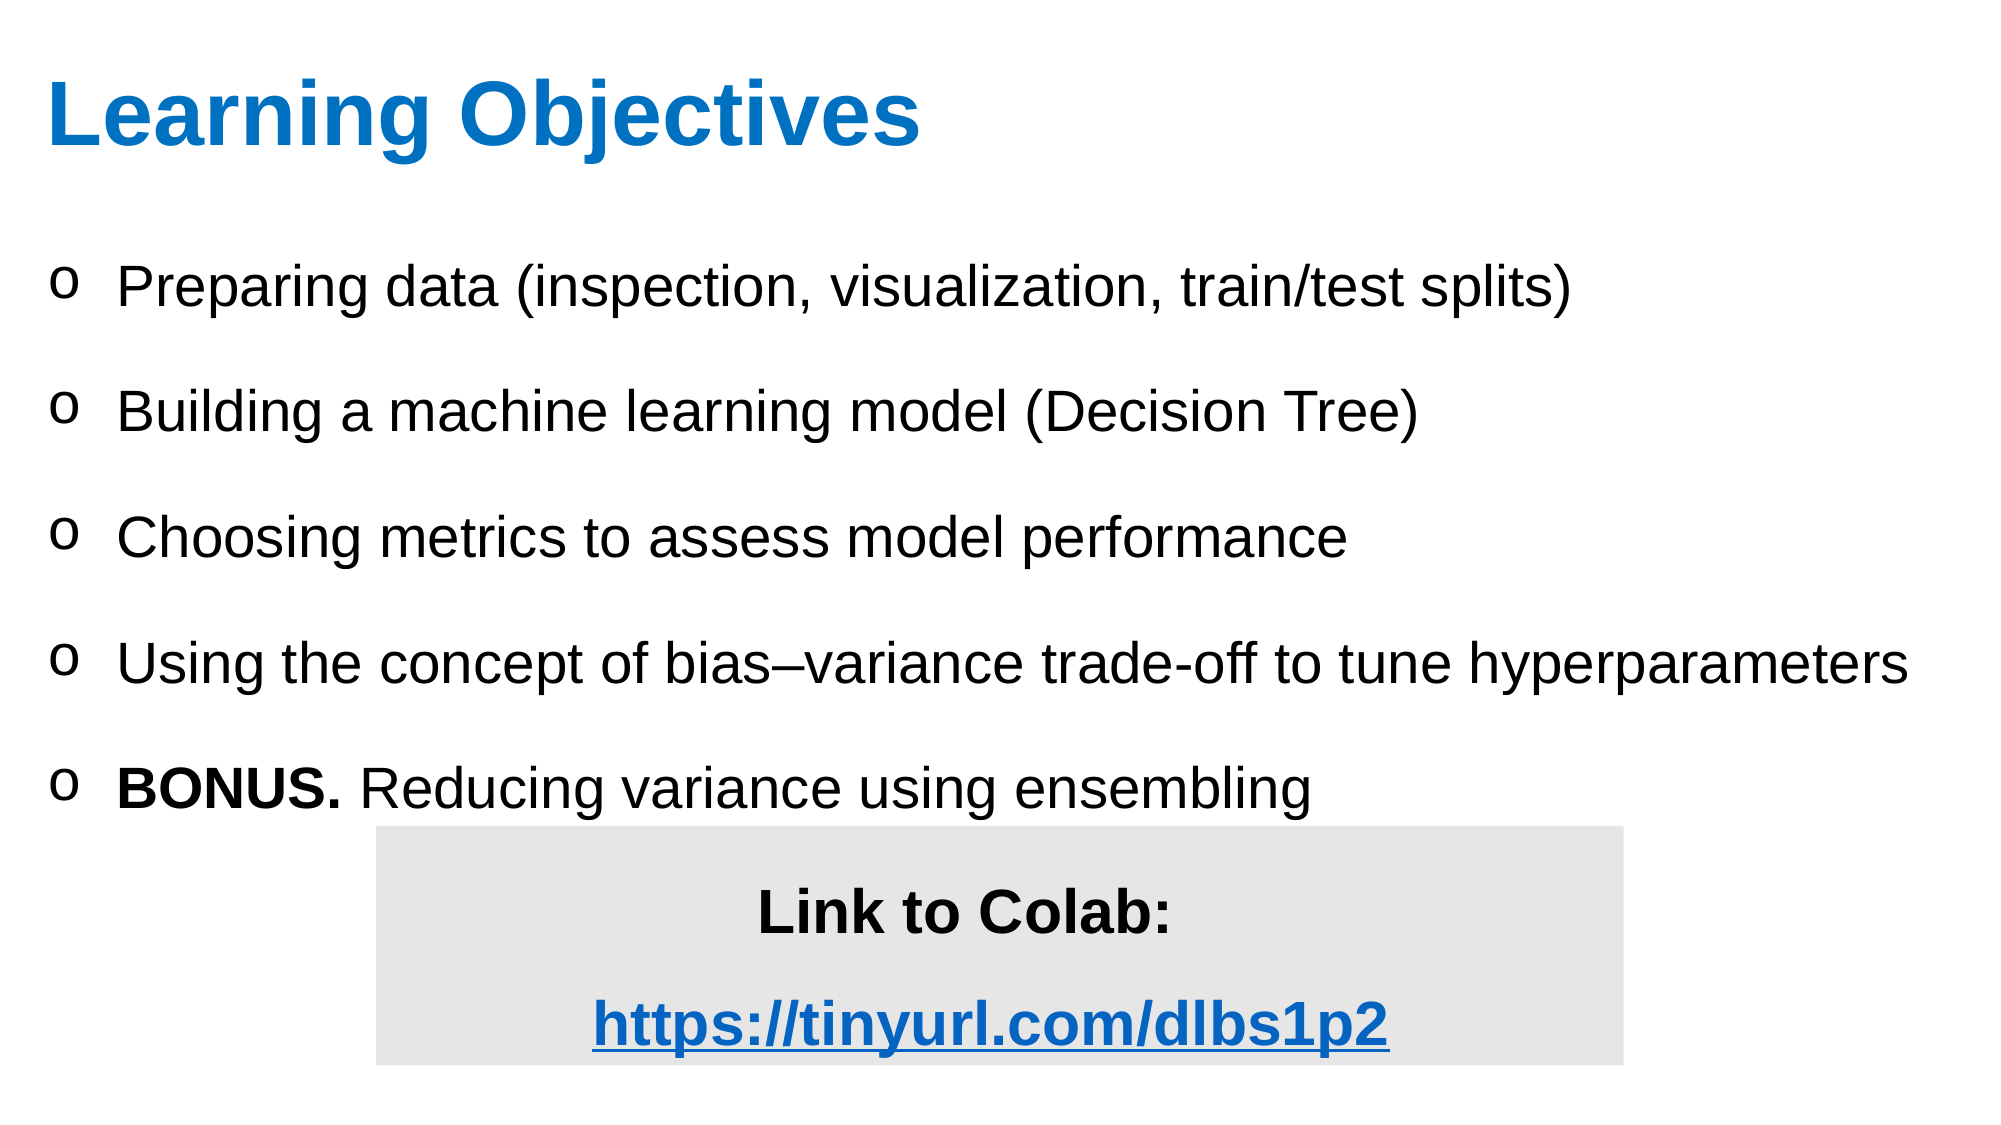

# Learning Objectives
  Preparing data (inspection, visualization, train/test splits)
  Building a machine learning model (Decision Tree)
  Choosing metrics to assess model performance
  Using the concept of bias–variance trade-off to tune hyperparameters
  BONUS. Reducing variance using ensembling
Link to Colab:    https://tinyurl.com/dlbs1p2